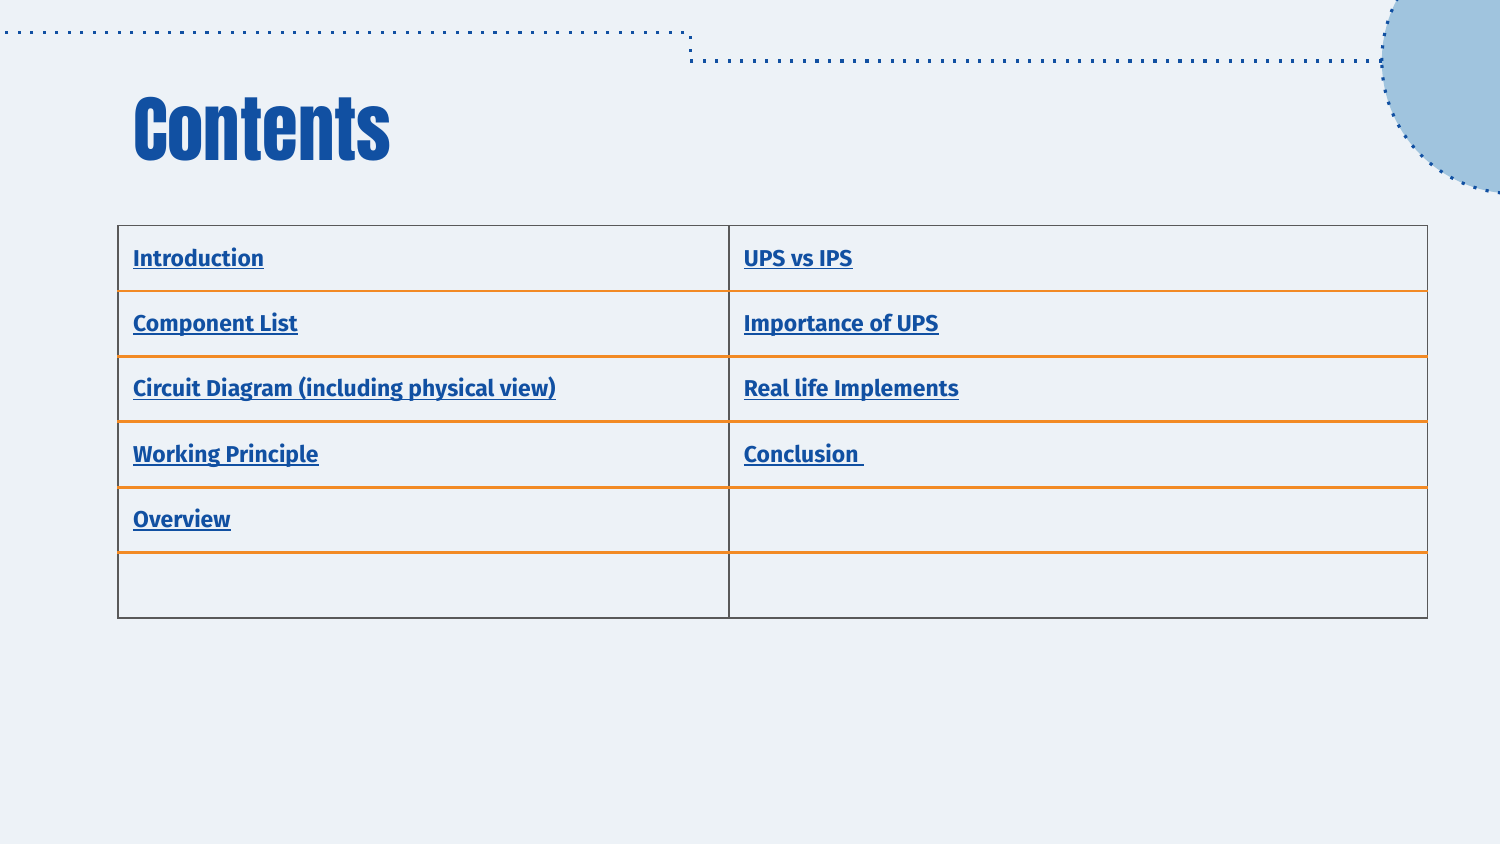

# Contents
| Introduction | UPS vs IPS |
| --- | --- |
| Component List | Importance of UPS |
| Circuit Diagram (including physical view) | Real life Implements |
| Working Principle | Conclusion |
| Overview |  |
|  |  |